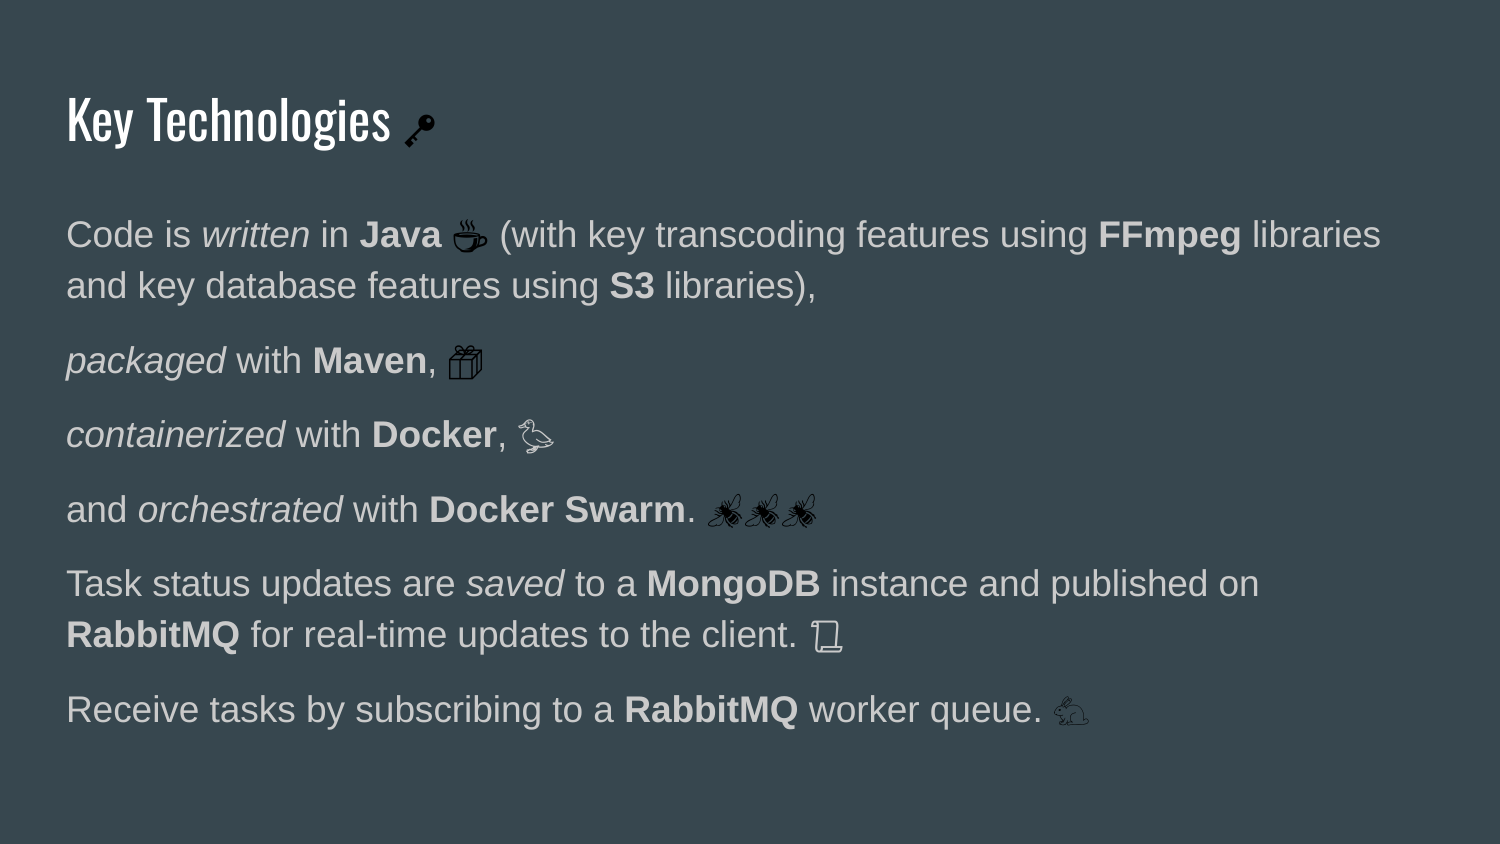

# Key Technologies 🔑
Code is written in Java ☕ (with key transcoding features using FFmpeg libraries and key database features using S3 libraries),
packaged with Maven, 📦
containerized with Docker, 🦆
and orchestrated with Docker Swarm. 🐝🐝🐝
Task status updates are saved to a MongoDB instance and published on RabbitMQ for real-time updates to the client. 📜
Receive tasks by subscribing to a RabbitMQ worker queue. 🐇